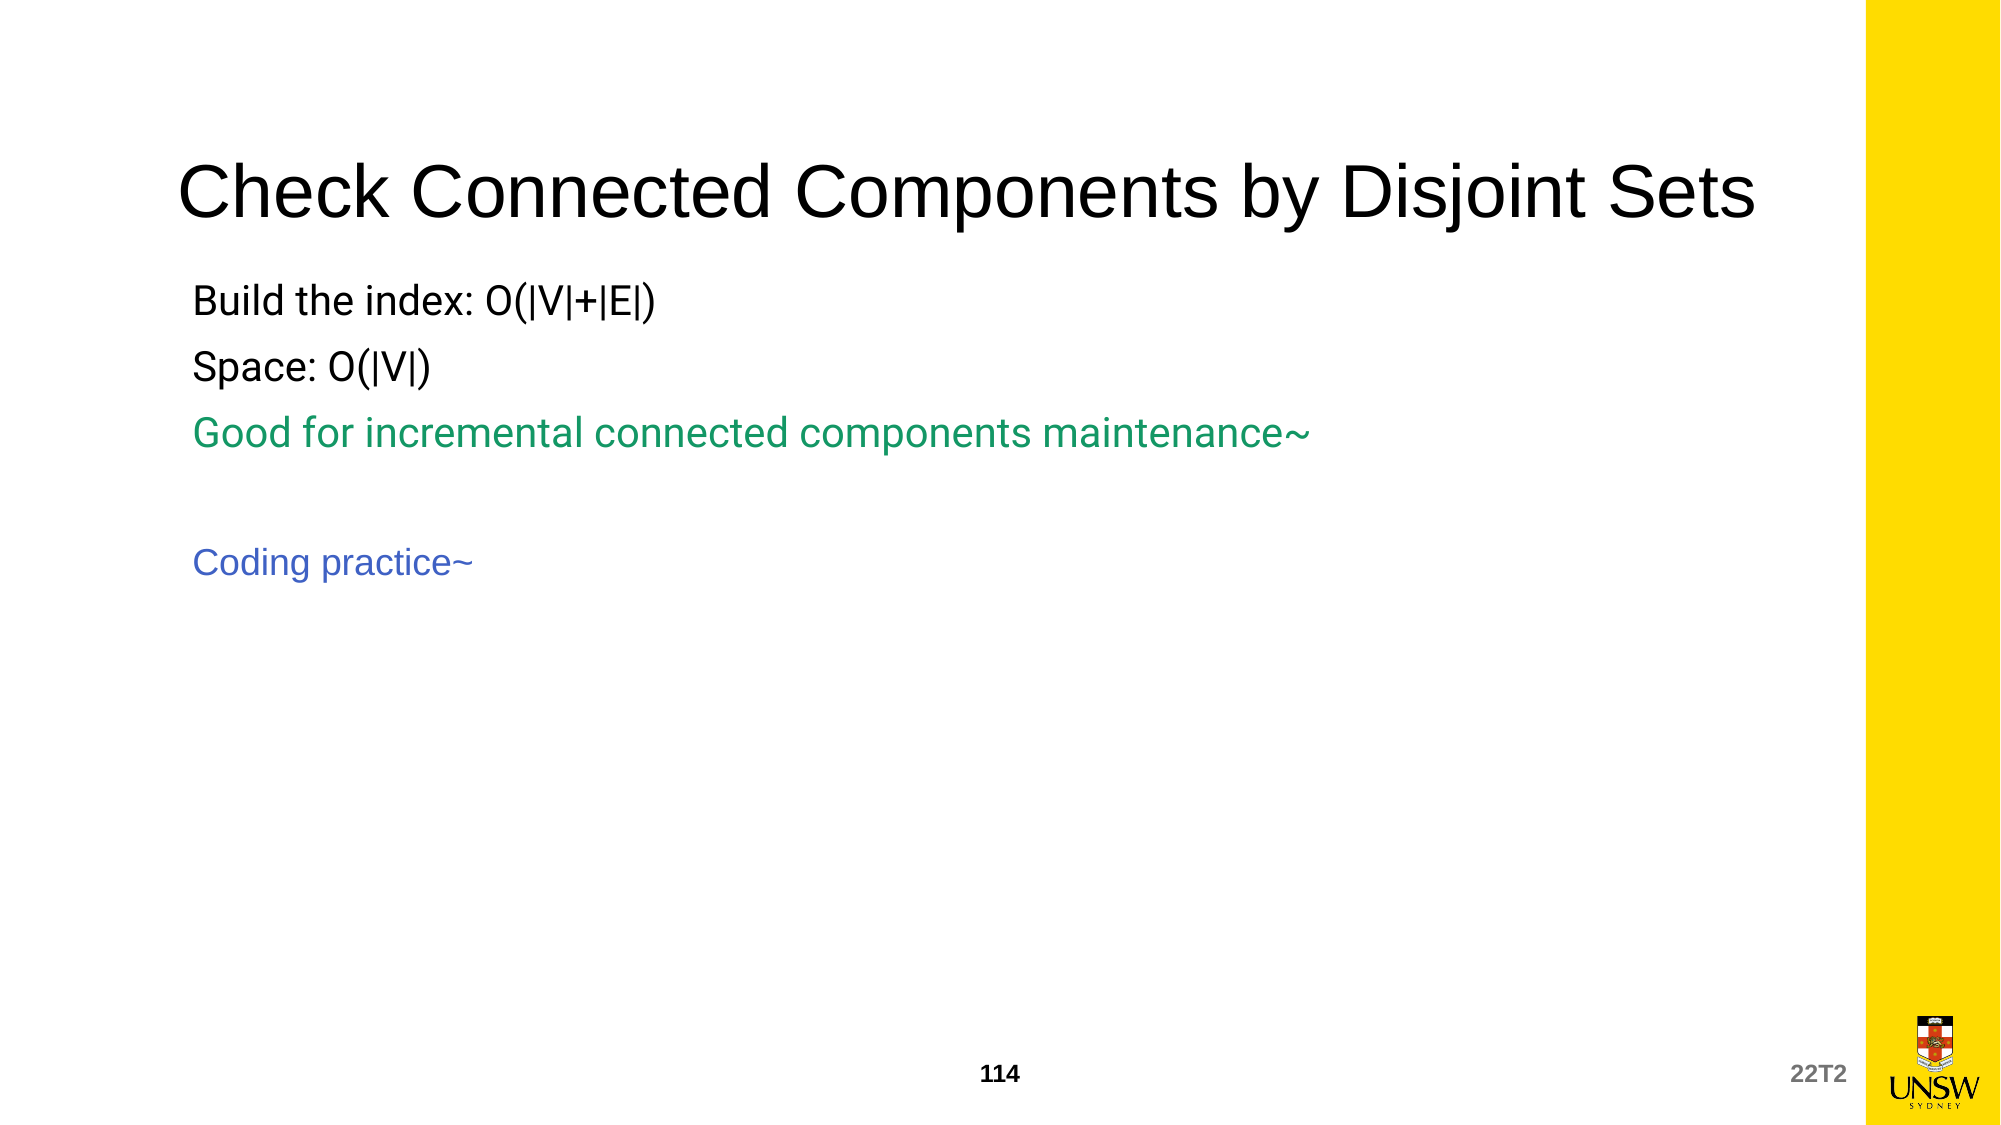

Check Connected Components by Disjoint Sets
Build the index: O(|V|+|E|)
Space: O(|V|)
Good for incremental connected components maintenance~

Coding practice~

114
22T2